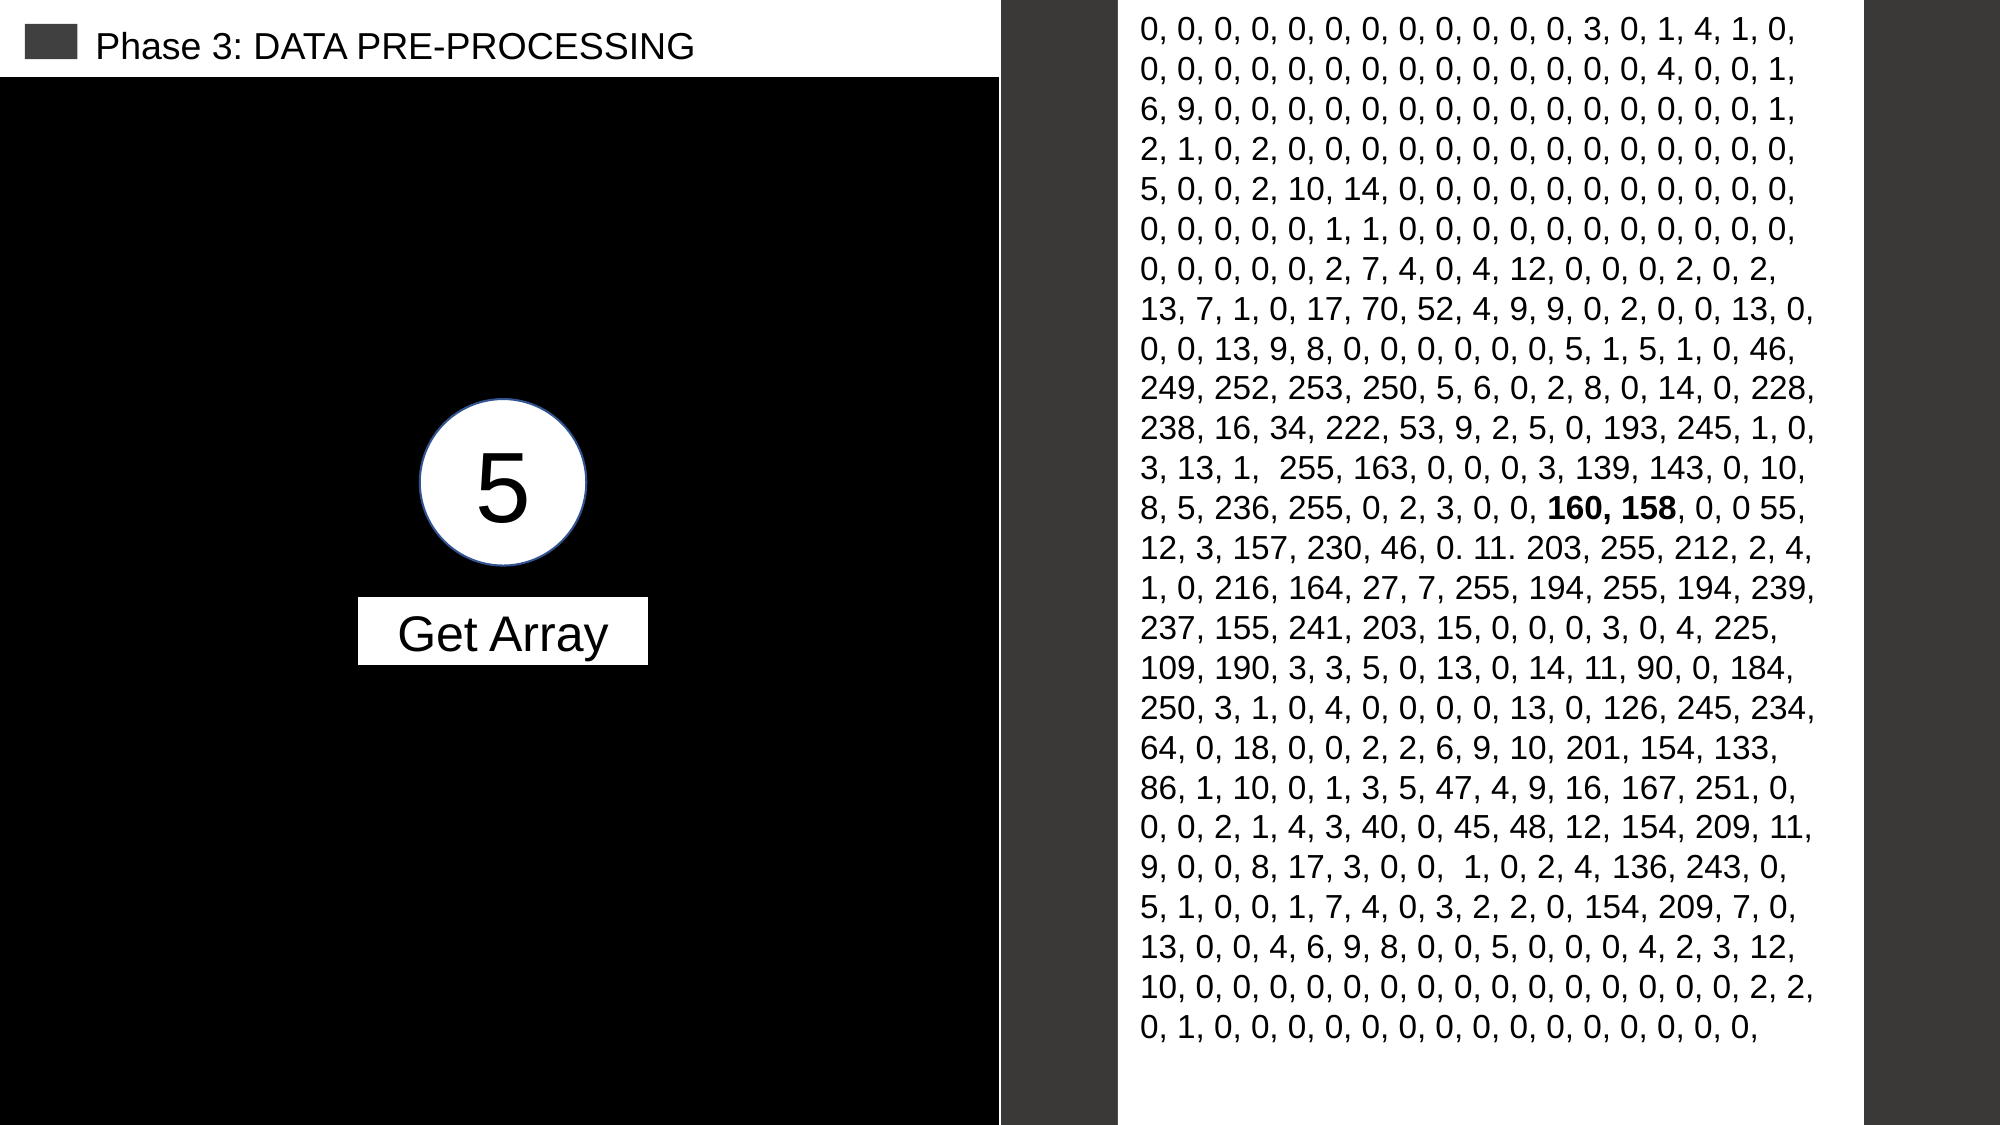

Phase 1: INPUT
Phase 1: INPUT

Phase 3: DATA PRE-PROCESSING
0, 0, 0, 0, 0, 0, 0, 0, 0, 0, 0, 0, 3, 0, 1, 4, 1, 0, 0, 0, 0, 0, 0, 0, 0, 0, 0, 0, 0, 0, 0, 0, 4, 0, 0, 1, 6, 9, 0, 0, 0, 0, 0, 0, 0, 0, 0, 0, 0, 0, 0, 0, 0, 1, 2, 1, 0, 2, 0, 0, 0, 0, 0, 0, 0, 0, 0, 0, 0, 0, 0, 0, 5, 0, 0, 2, 10, 14, 0, 0, 0, 0, 0, 0, 0, 0, 0, 0, 0, 0, 0, 0, 0, 0, 1, 1, 0, 0, 0, 0, 0, 0, 0, 0, 0, 0, 0, 0, 0, 0, 0, 0, 2, 7, 4, 0, 4, 12, 0, 0, 0, 2, 0, 2, 13, 7, 1, 0, 17, 70, 52, 4, 9, 9, 0, 2, 0, 0, 13, 0, 0, 0, 13, 9, 8, 0, 0, 0, 0, 0, 0, 5, 1, 5, 1, 0, 46, 249, 252, 253, 250, 5, 6, 0, 2, 8, 0, 14, 0, 228, 238, 16, 34, 222, 53, 9, 2, 5, 0, 193, 245, 1, 0, 3, 13, 1,  255, 163, 0, 0, 0, 3, 139, 143, 0, 10, 8, 5, 236, 255, 0, 2, 3, 0, 0, 160, 158, 0, 0 55, 12, 3, 157, 230, 46, 0. 11. 203, 255, 212, 2, 4, 1, 0, 216, 164, 27, 7, 255, 194, 255, 194, 239, 237, 155, 241, 203, 15, 0, 0, 0, 3, 0, 4, 225, 109, 190, 3, 3, 5, 0, 13, 0, 14, 11, 90, 0, 184, 250, 3, 1, 0, 4, 0, 0, 0, 0, 13, 0, 126, 245, 234, 64, 0, 18, 0, 0, 2, 2, 6, 9, 10, 201, 154, 133, 86, 1, 10, 0, 1, 3, 5, 47, 4, 9, 16, 167, 251, 0, 0, 0, 2, 1, 4, 3, 40, 0, 45, 48, 12, 154, 209, 11, 9, 0, 0, 8, 17, 3, 0, 0,  1, 0, 2, 4, 136, 243, 0, 5, 1, 0, 0, 1, 7, 4, 0, 3, 2, 2, 0, 154, 209, 7, 0, 13, 0, 0, 4, 6, 9, 8, 0, 0, 5, 0, 0, 0, 4, 2, 3, 12, 10, 0, 0, 0, 0, 0, 0, 0, 0, 0, 0, 0, 0, 0, 0, 0, 2, 2, 0, 1, 0, 0, 0, 0, 0, 0, 0, 0, 0, 0, 0, 0, 0, 0, 0,

5
Get Array